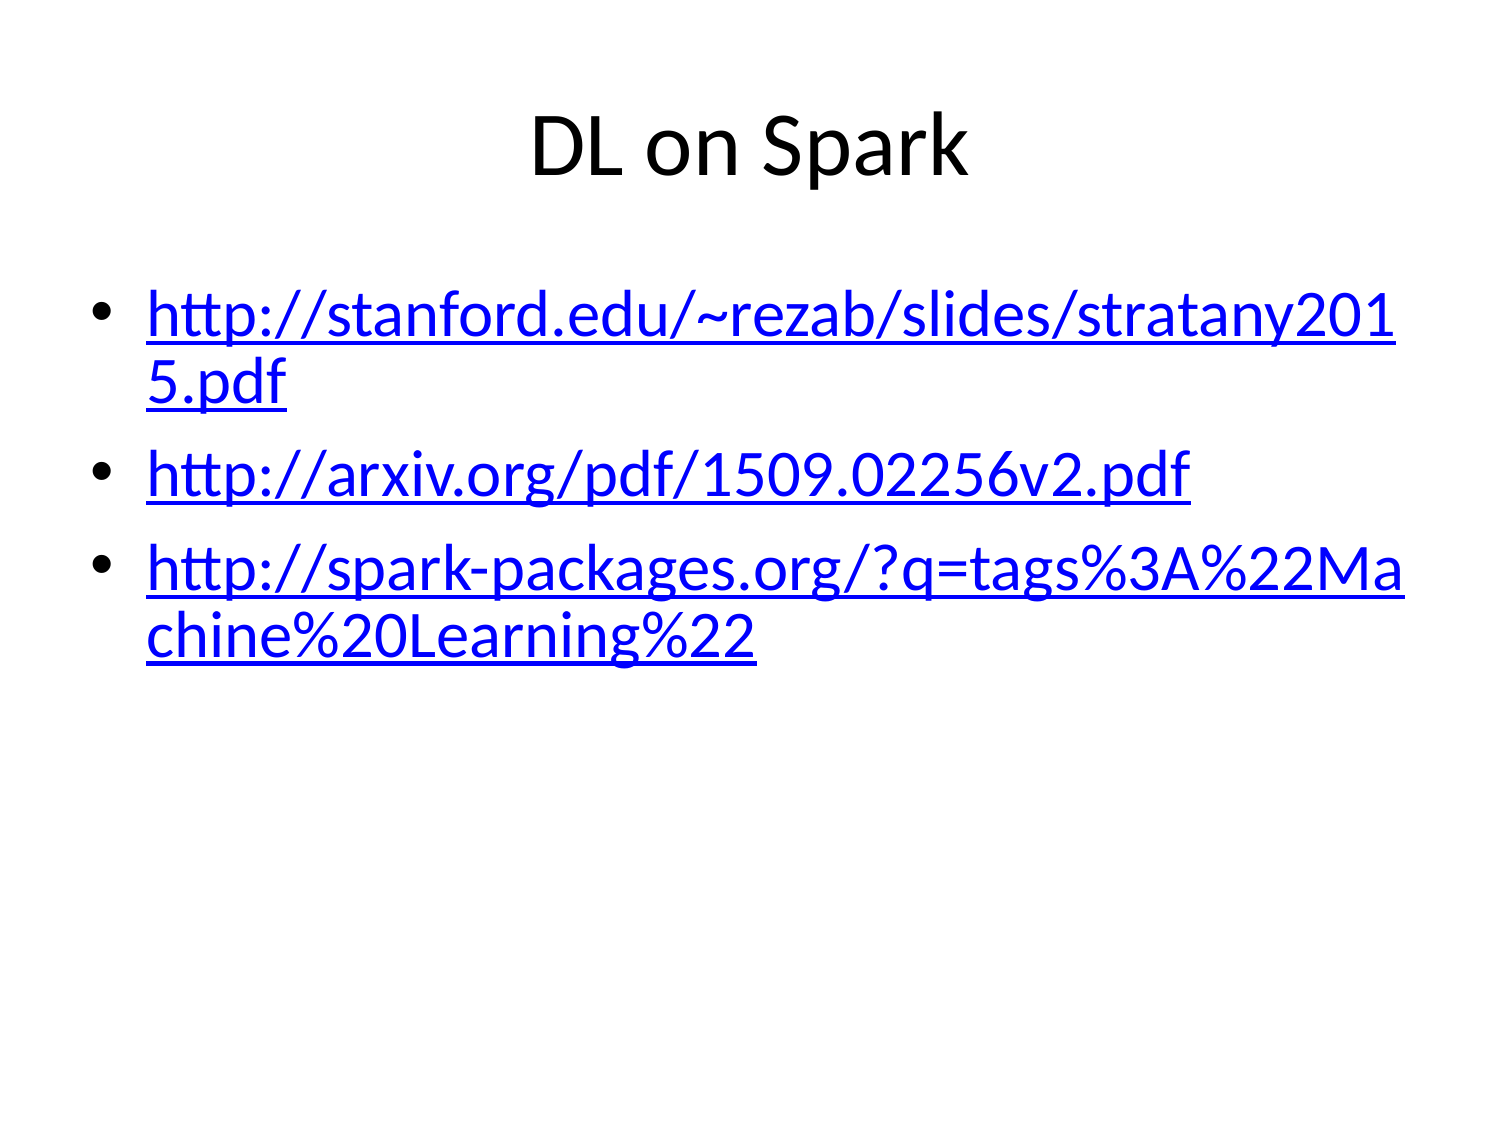

# DL on Spark
http://stanford.edu/~rezab/slides/stratany2015.pdf
http://arxiv.org/pdf/1509.02256v2.pdf
http://spark-packages.org/?q=tags%3A%22Machine%20Learning%22